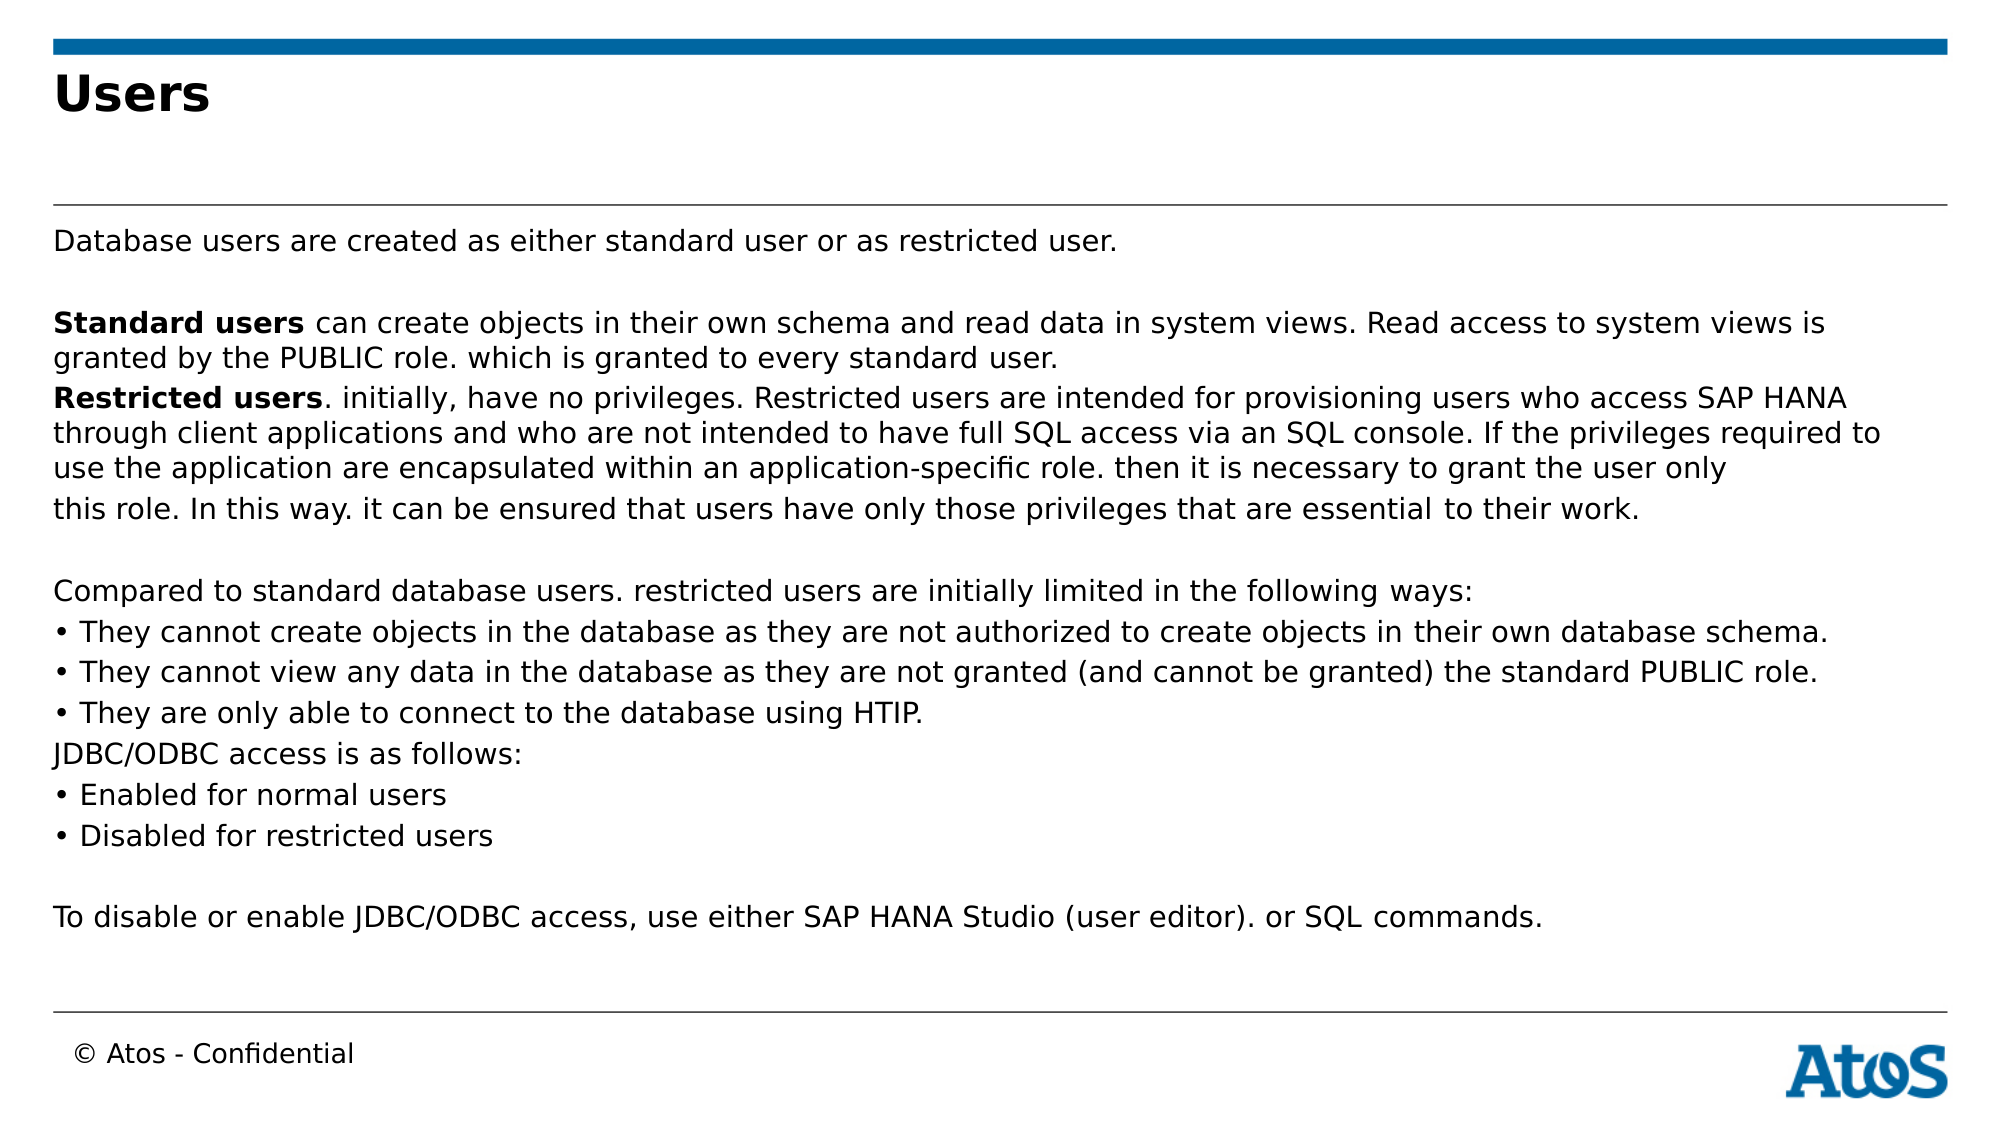

# Users
Database users are created as either standard user or as restricted user.

Standard users can create objects in their own schema and read data in system views. Read access to system views is granted by the PUBLIC role. which is granted to every standard user.
Restricted users. initially, have no privileges. Restricted users are intended for provisioning users who access SAP HANA through client applications and who are not intended to have full SQL access via an SQL console. If the privileges required to use the application are encapsulated within an application-specific role. then it is necessary to grant the user only
this role. In this way. it can be ensured that users have only those privileges that are essential to their work.

Compared to standard database users. restricted users are initially limited in the following ways:
• They cannot create objects in the database as they are not authorized to create objects in their own database schema.
• They cannot view any data in the database as they are not granted (and cannot be granted) the standard PUBLIC role.
• They are only able to connect to the database using HTIP.
JDBC/ODBC access is as follows:
• Enabled for normal users
• Disabled for restricted users

To disable or enable JDBC/ODBC access, use either SAP HANA Studio (user editor). or SQL commands.